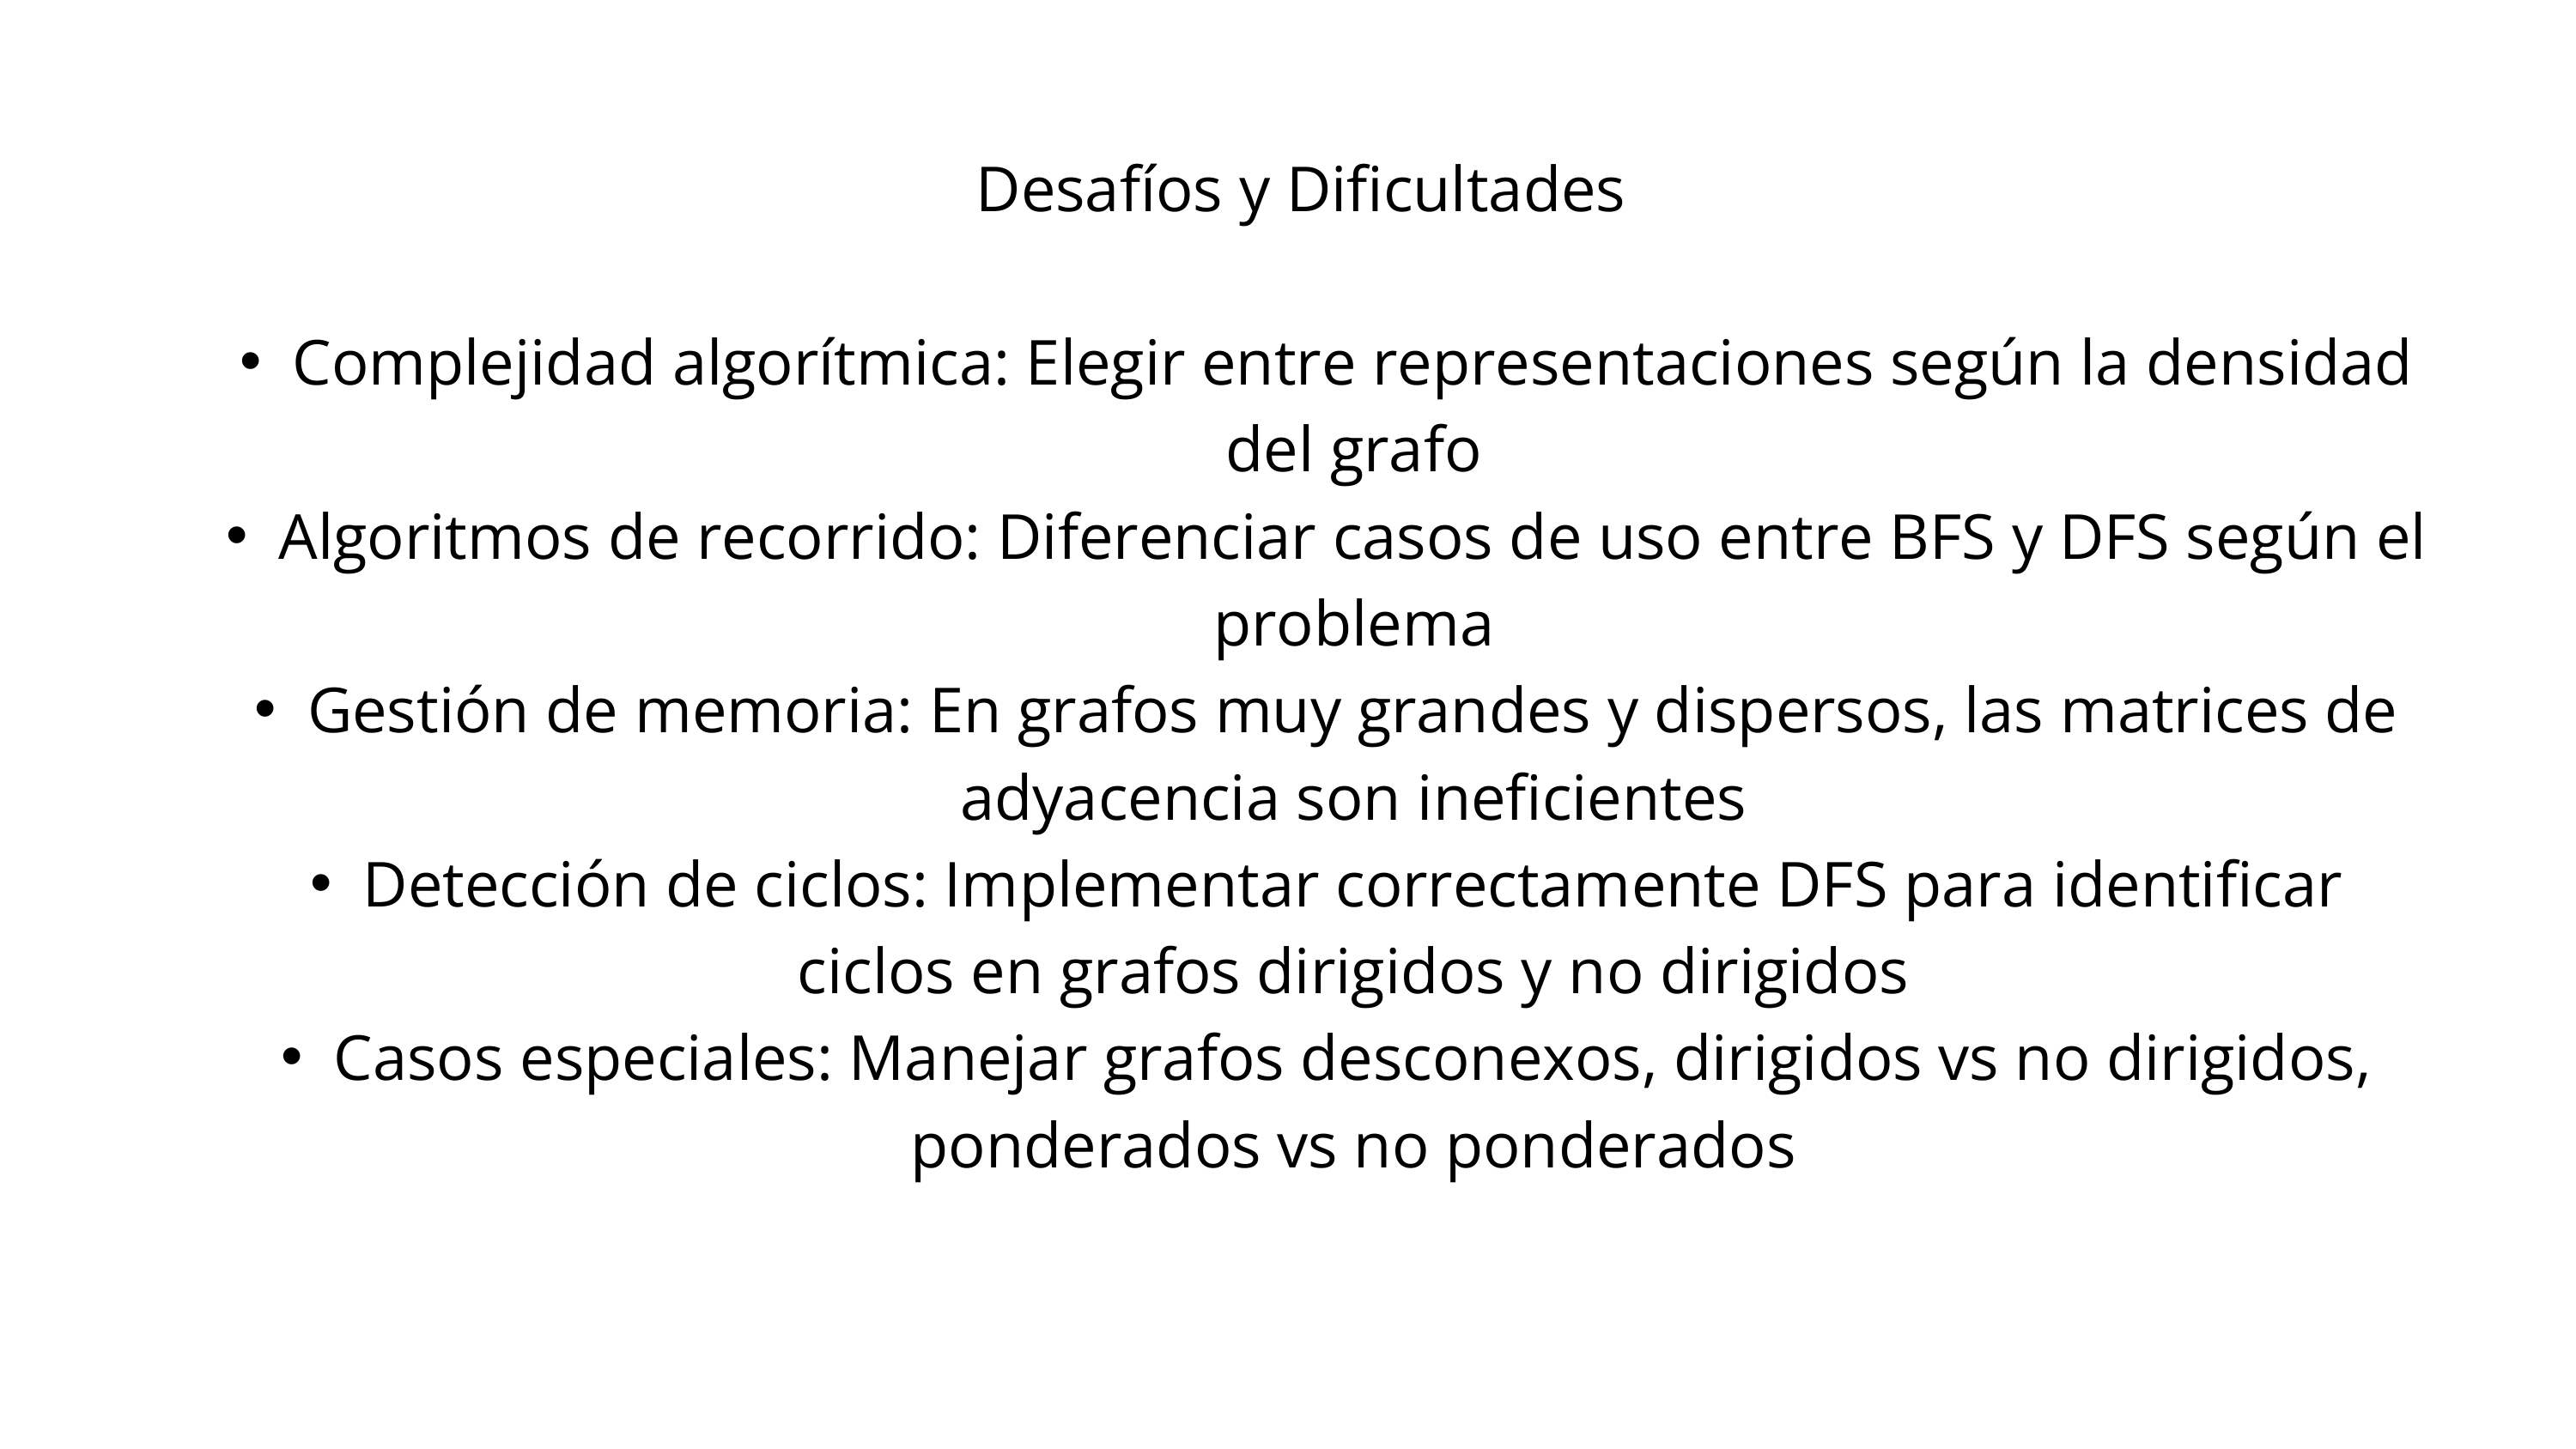

Desafíos y Dificultades

Complejidad algorítmica: Elegir entre representaciones según la densidad del grafo
Algoritmos de recorrido: Diferenciar casos de uso entre BFS y DFS según el problema
Gestión de memoria: En grafos muy grandes y dispersos, las matrices de adyacencia son ineficientes
Detección de ciclos: Implementar correctamente DFS para identificar ciclos en grafos dirigidos y no dirigidos
Casos especiales: Manejar grafos desconexos, dirigidos vs no dirigidos, ponderados vs no ponderados